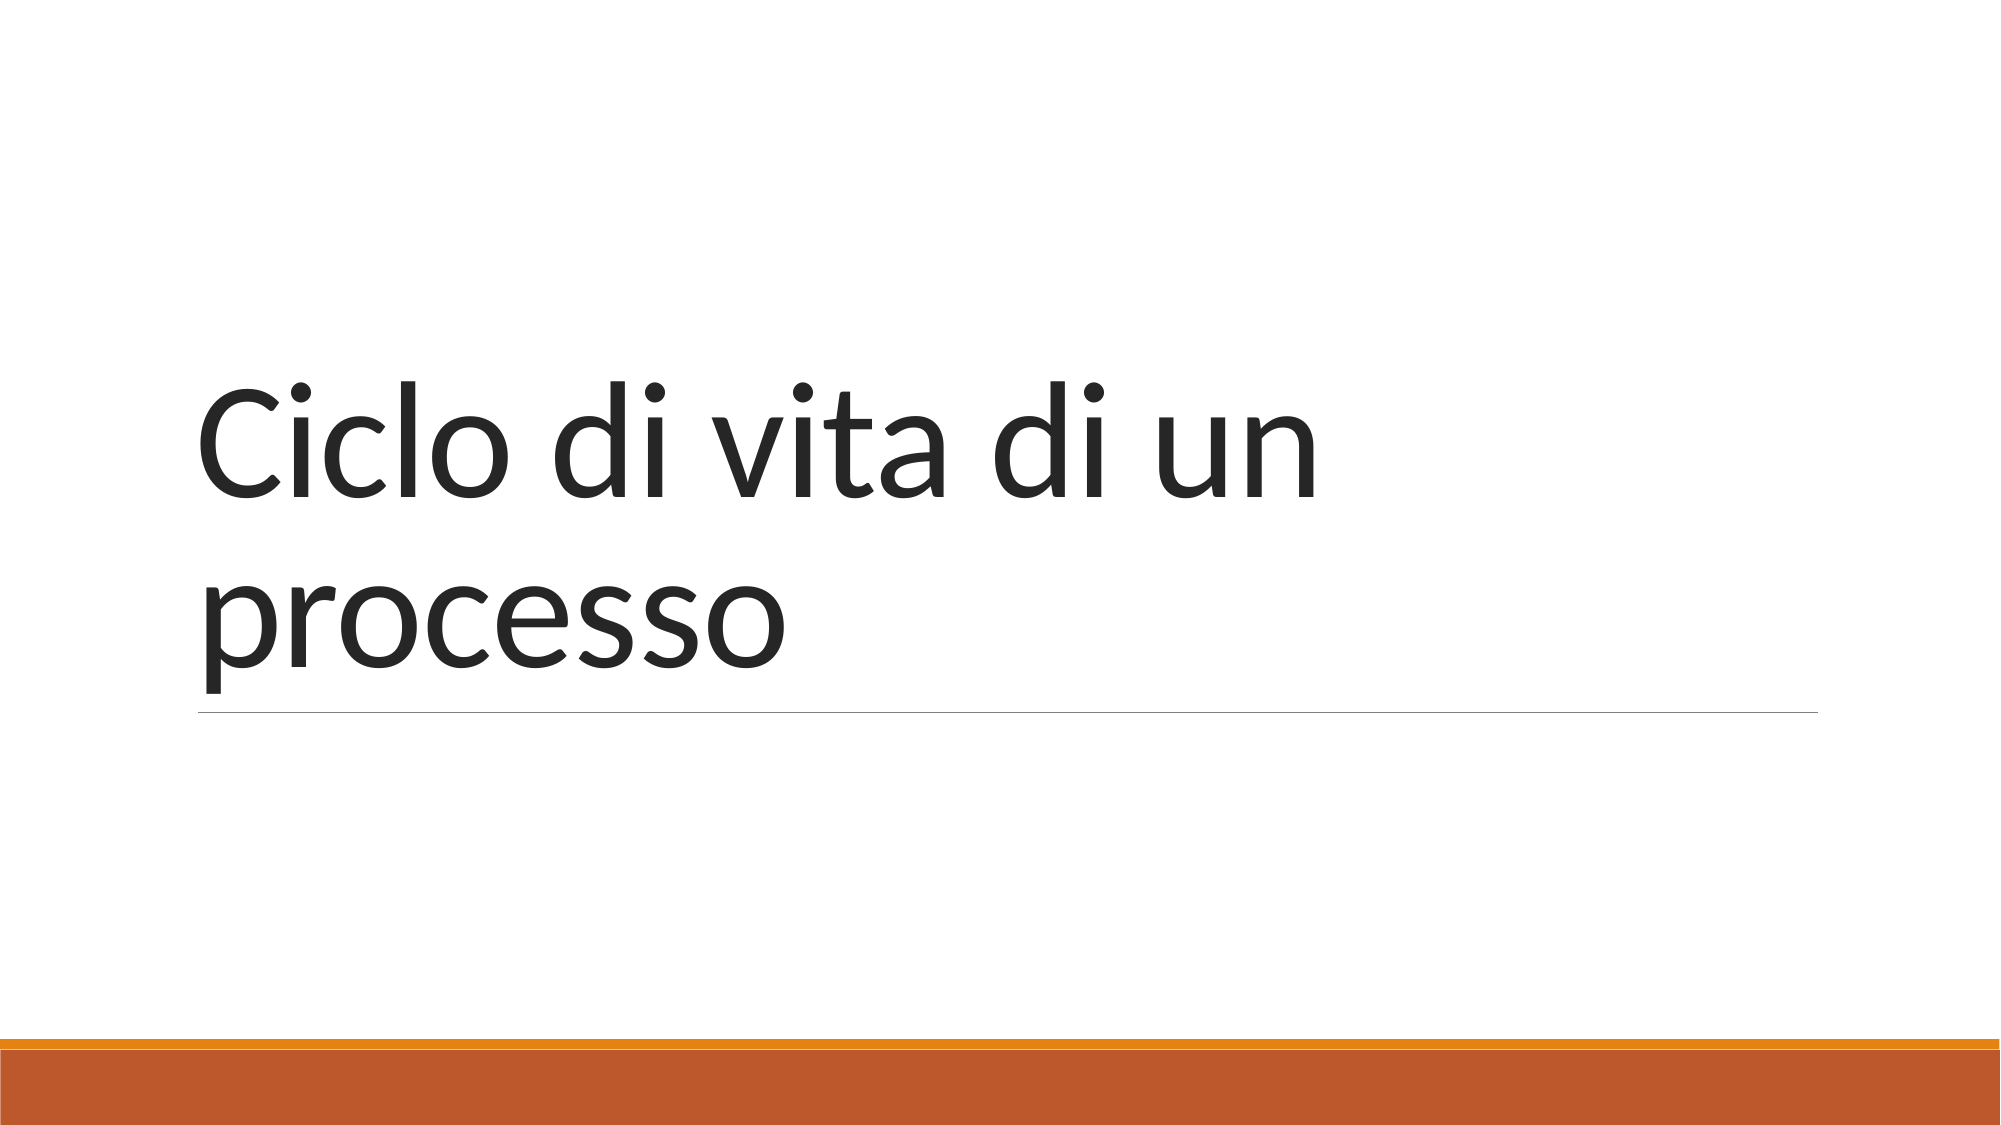

# Ciclo di vita di un processo